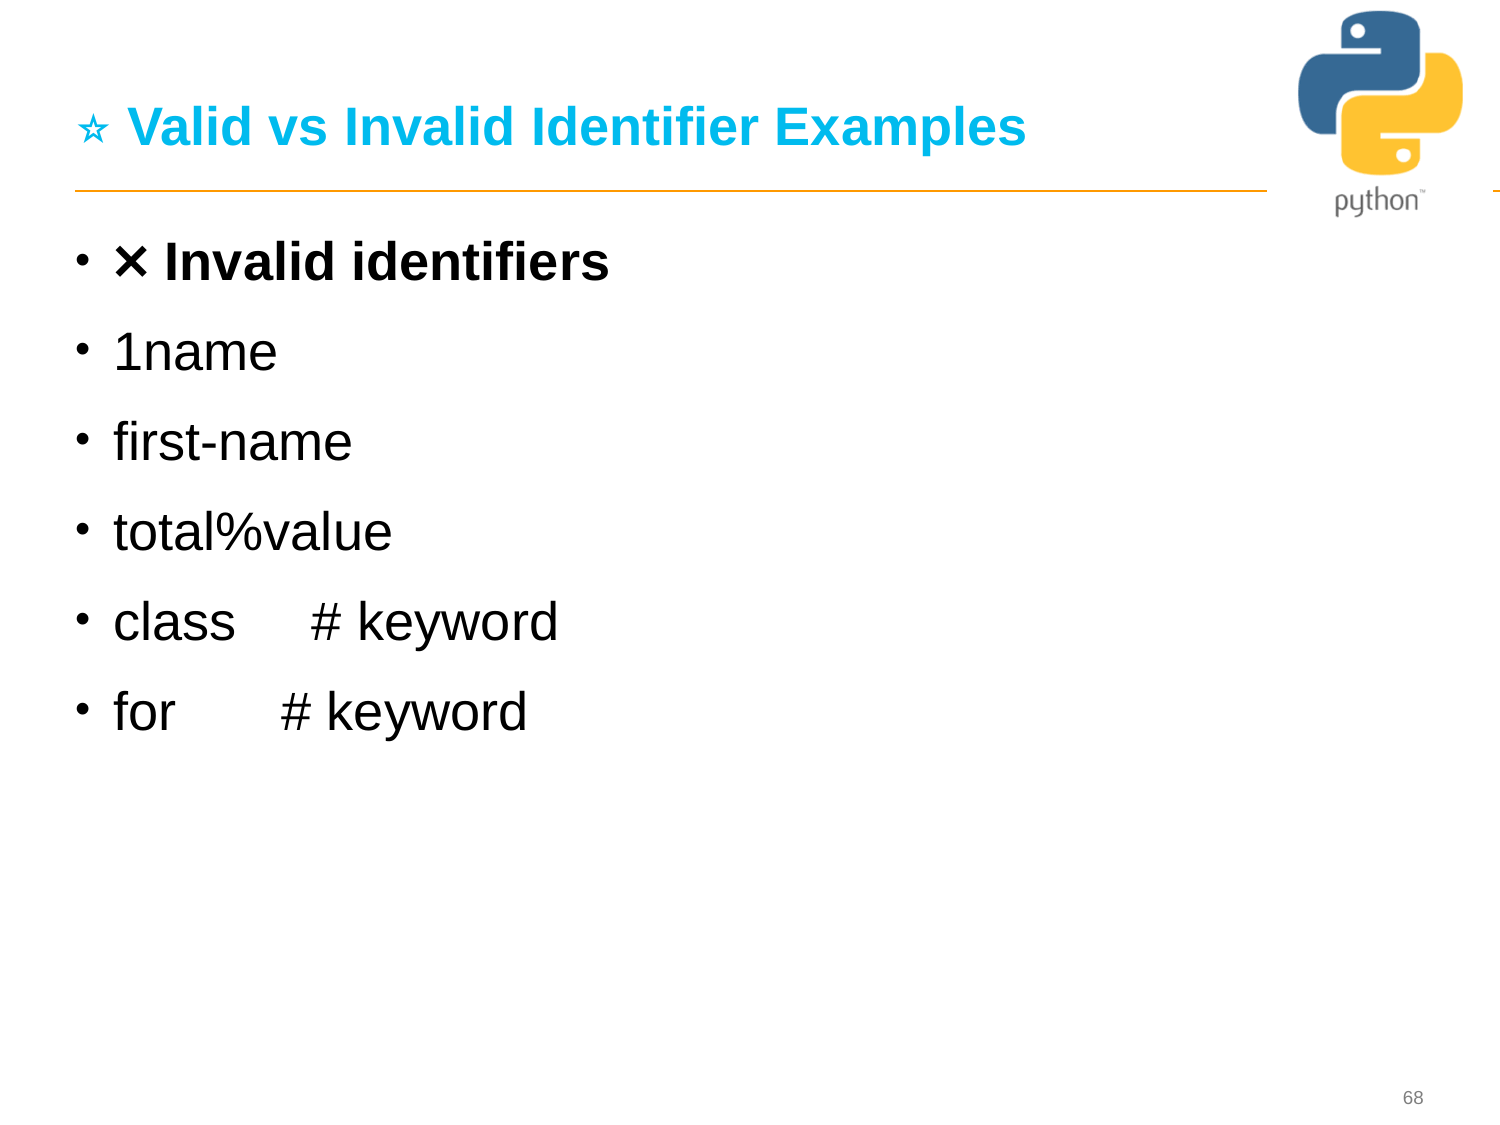

# ⭐ Valid vs Invalid Identifier Examples
❌ Invalid identifiers
1name
first-name
total%value
class     # keyword
for       # keyword